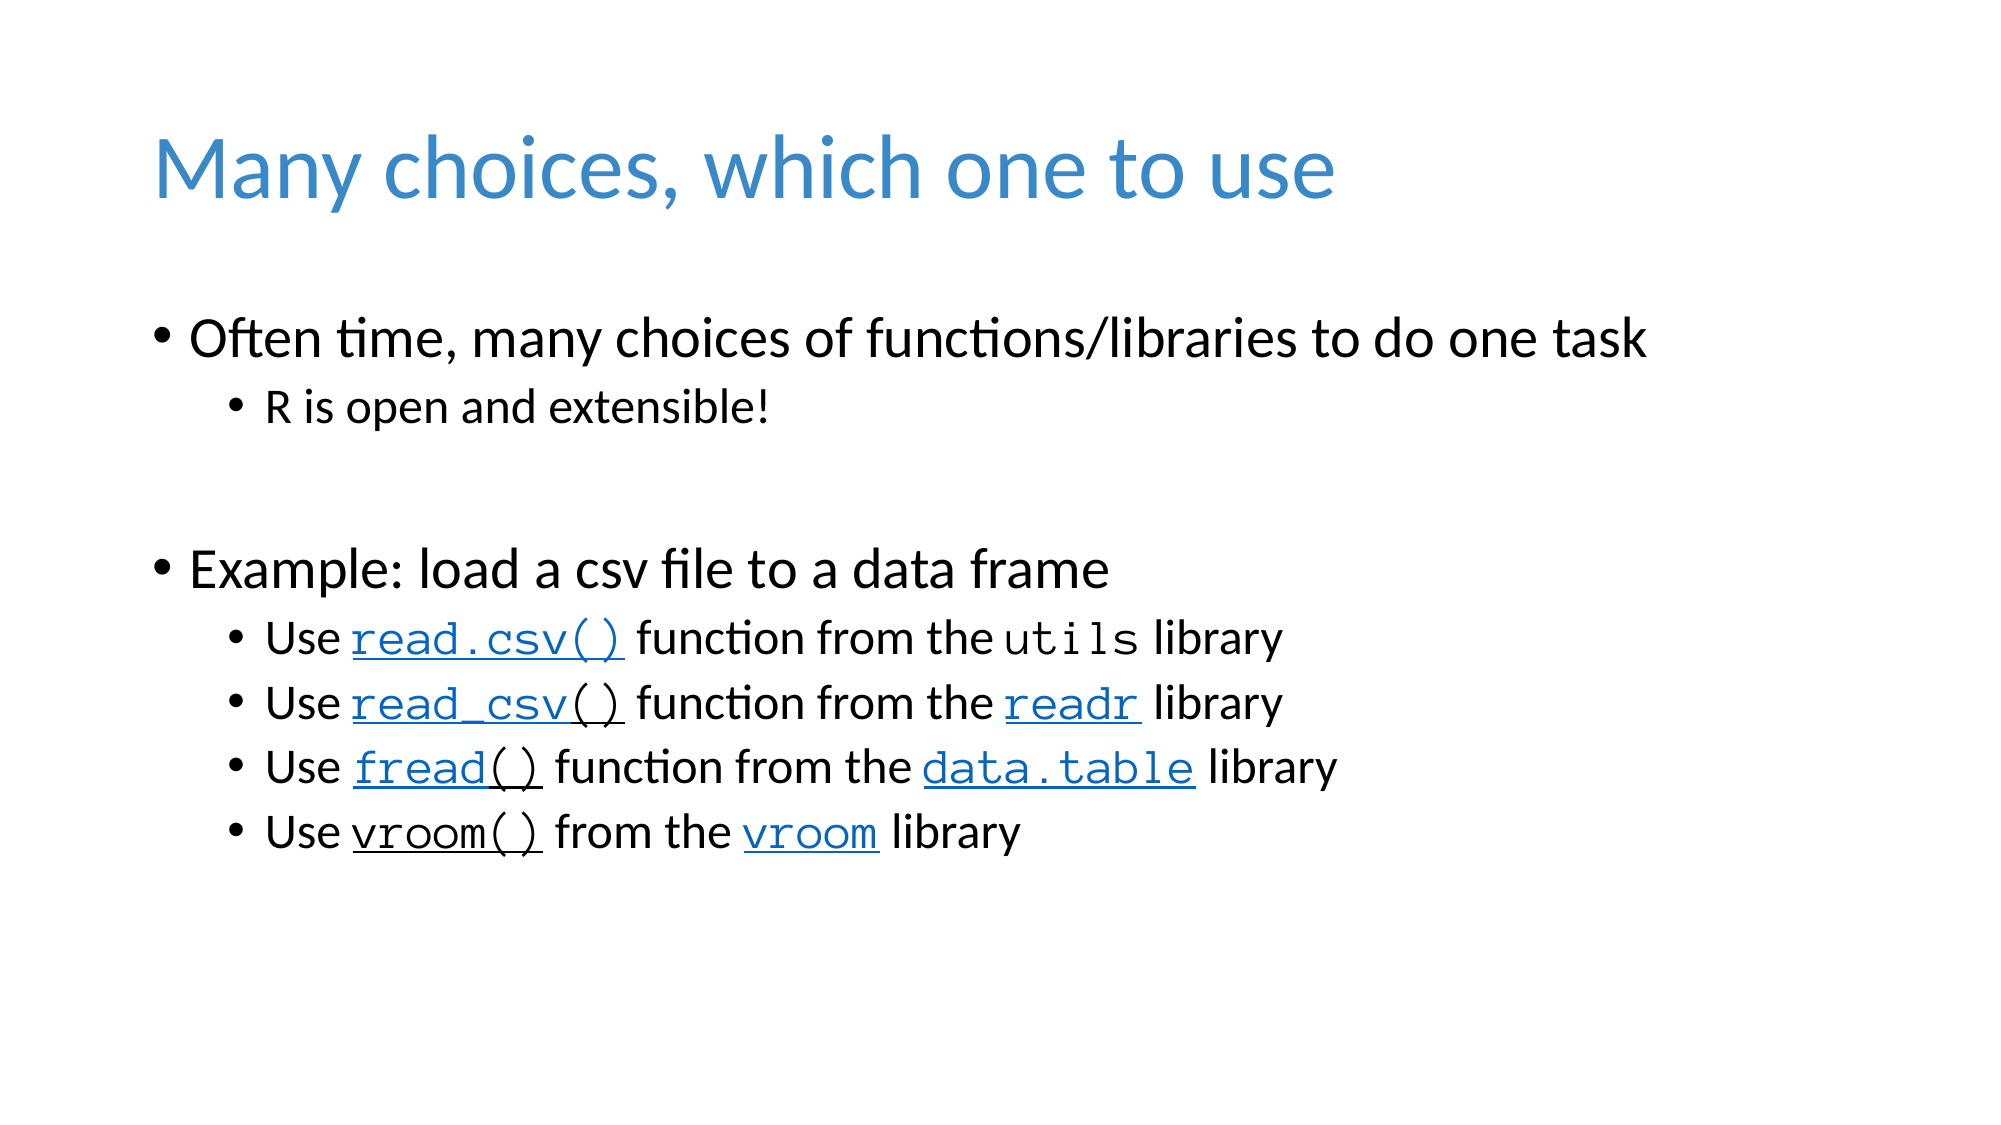

# Many choices, which one to use
Often time, many choices of functions/libraries to do one task
R is open and extensible!

Example: load a csv file to a data frame
Use read.csv() function from the utils library
Use read_csv() function from the readr library
Use fread() function from the data.table library
Use vroom() from the vroom library